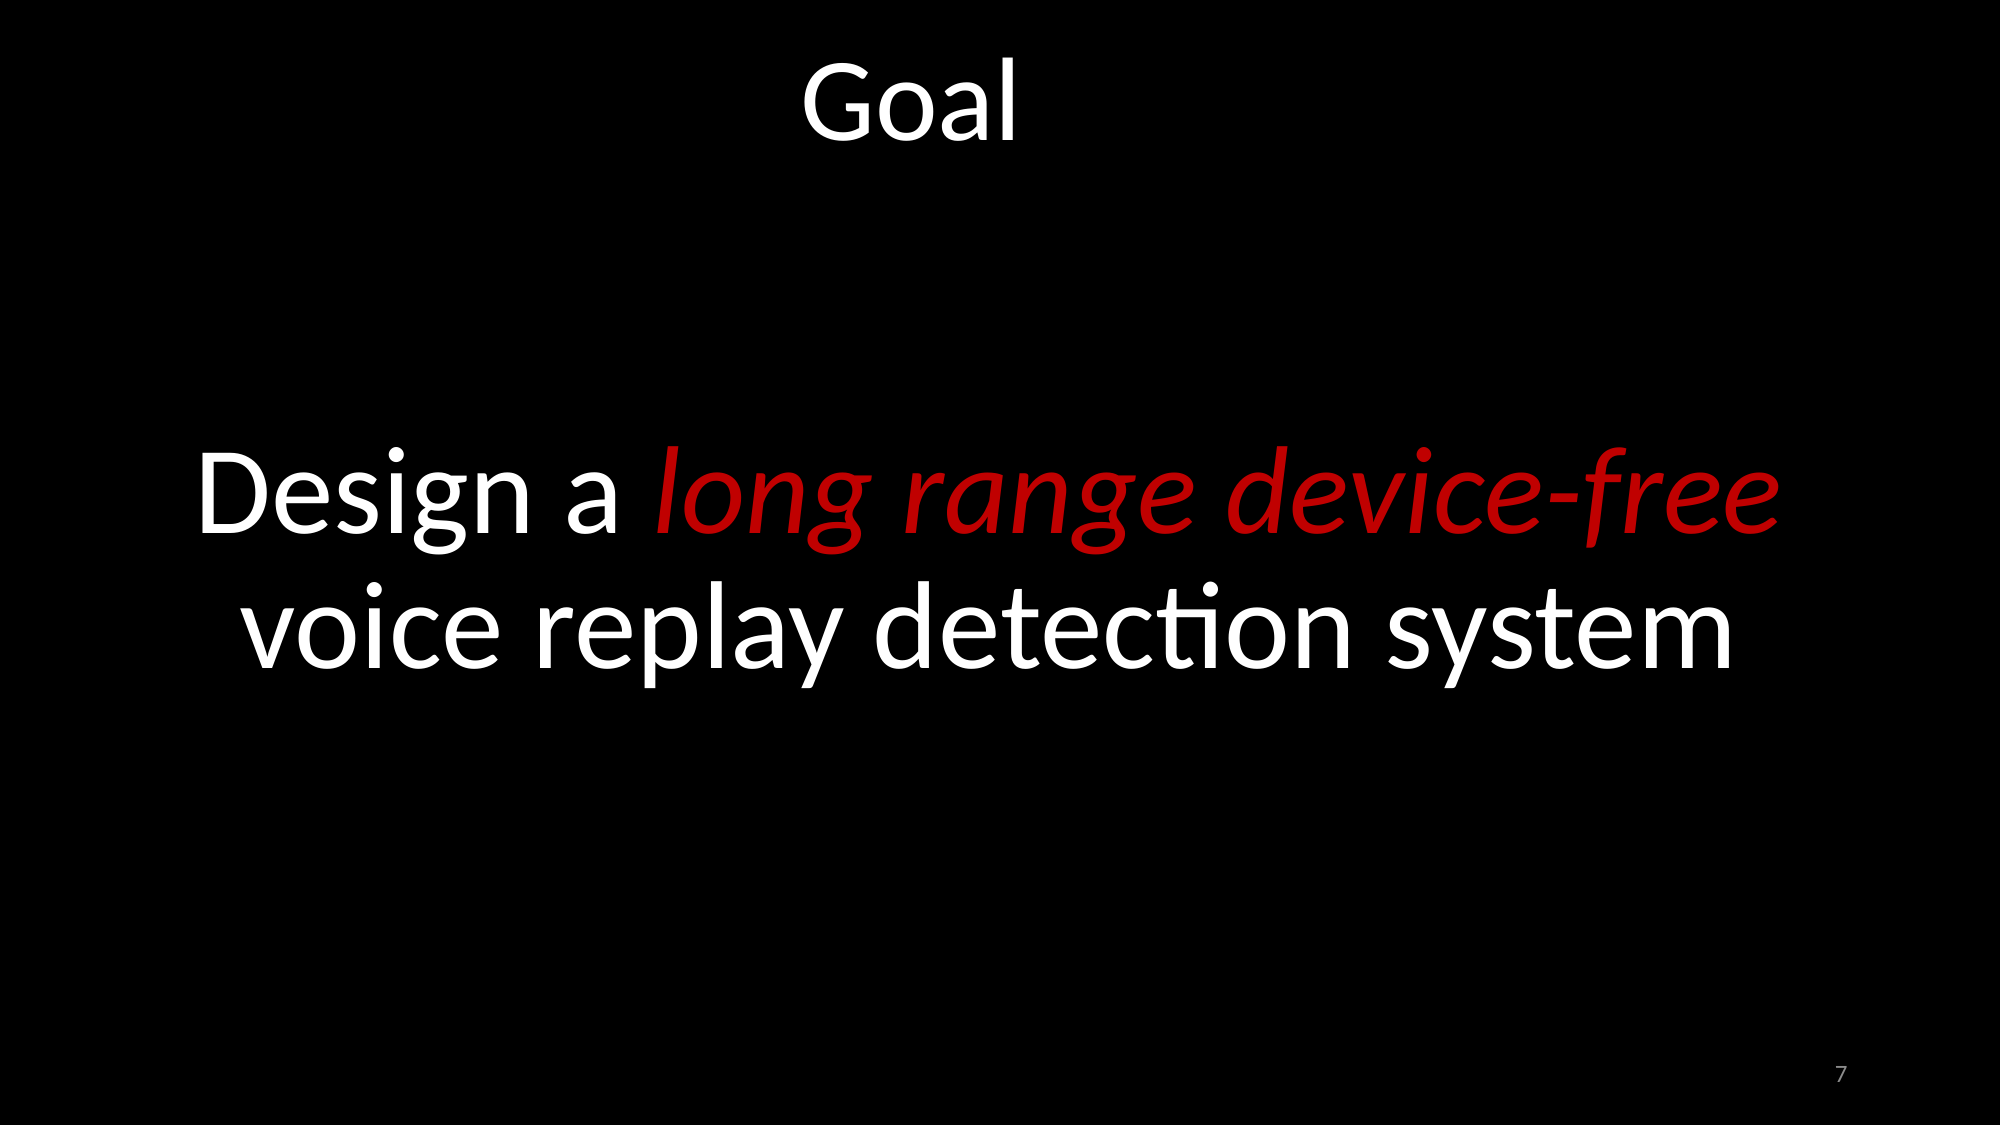

Goal
#

Design a long range device-free voice replay detection system

7